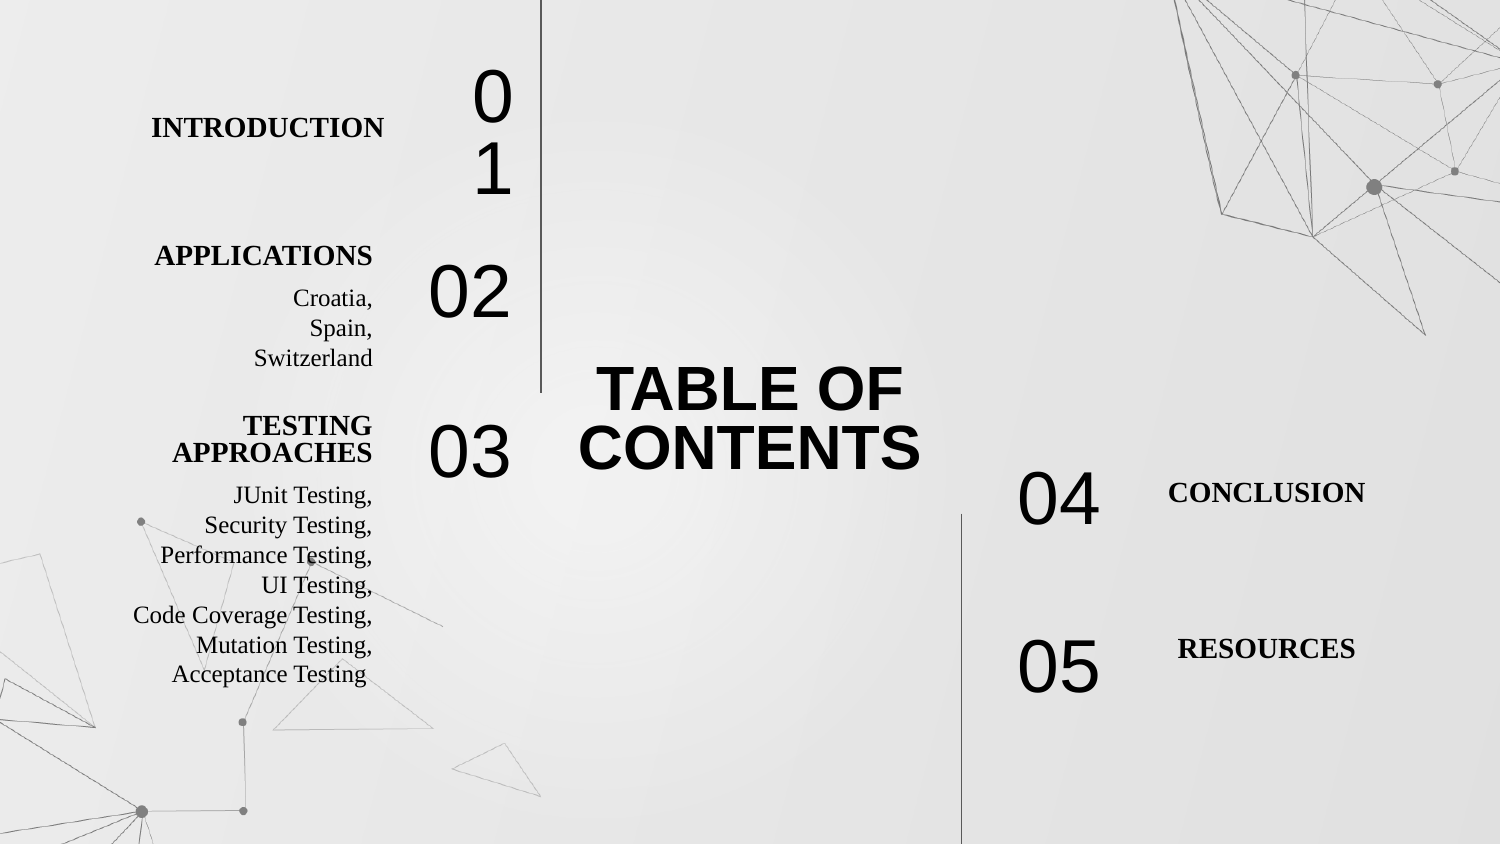

INTRODUCTION
01
APPLICATIONS
02
Croatia,
Spain,
Switzerland

# TABLE OF CONTENTS
TESTING APPROACHES
03
CONCLUSION
04
JUnit Testing,
Security Testing,
Performance Testing,
UI Testing,
Code Coverage Testing,
Mutation Testing,
Acceptance Testing

RESOURCES
05